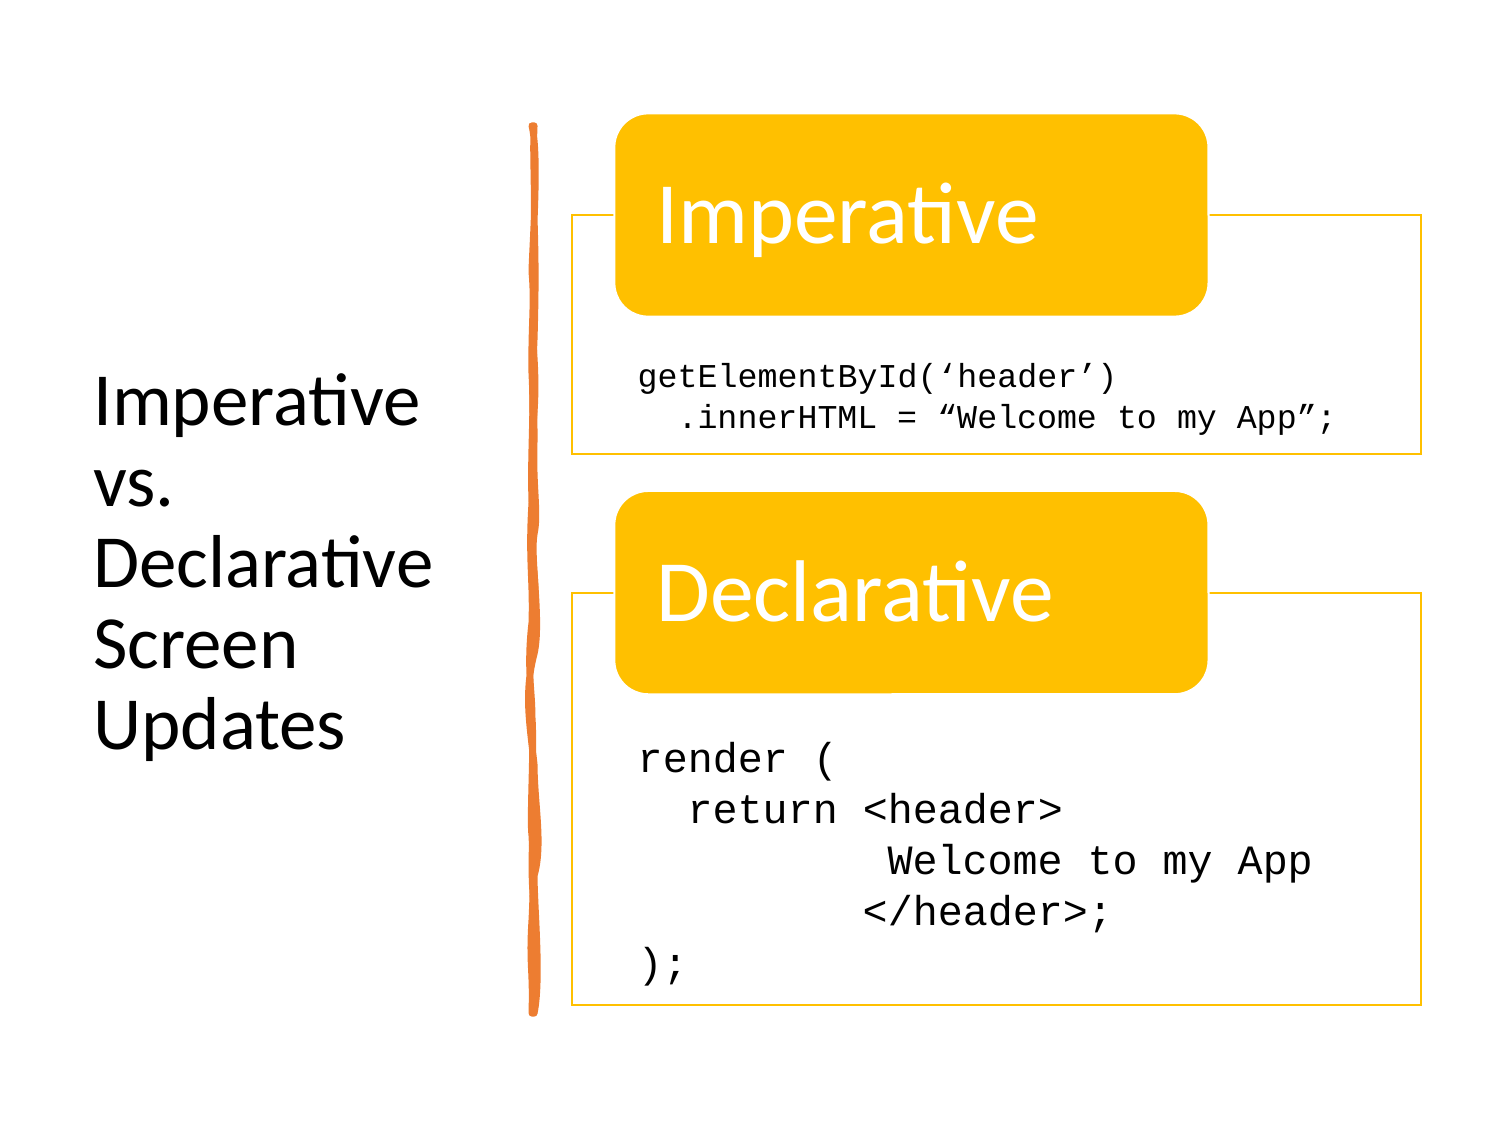

getElementById(‘header’)
  .innerHTML = “Welcome to my App”;
Imperative
render (
  return <header>
          Welcome to my App
         </header>;
);
Declarative
# Imperative vs. Declarative Screen Updates